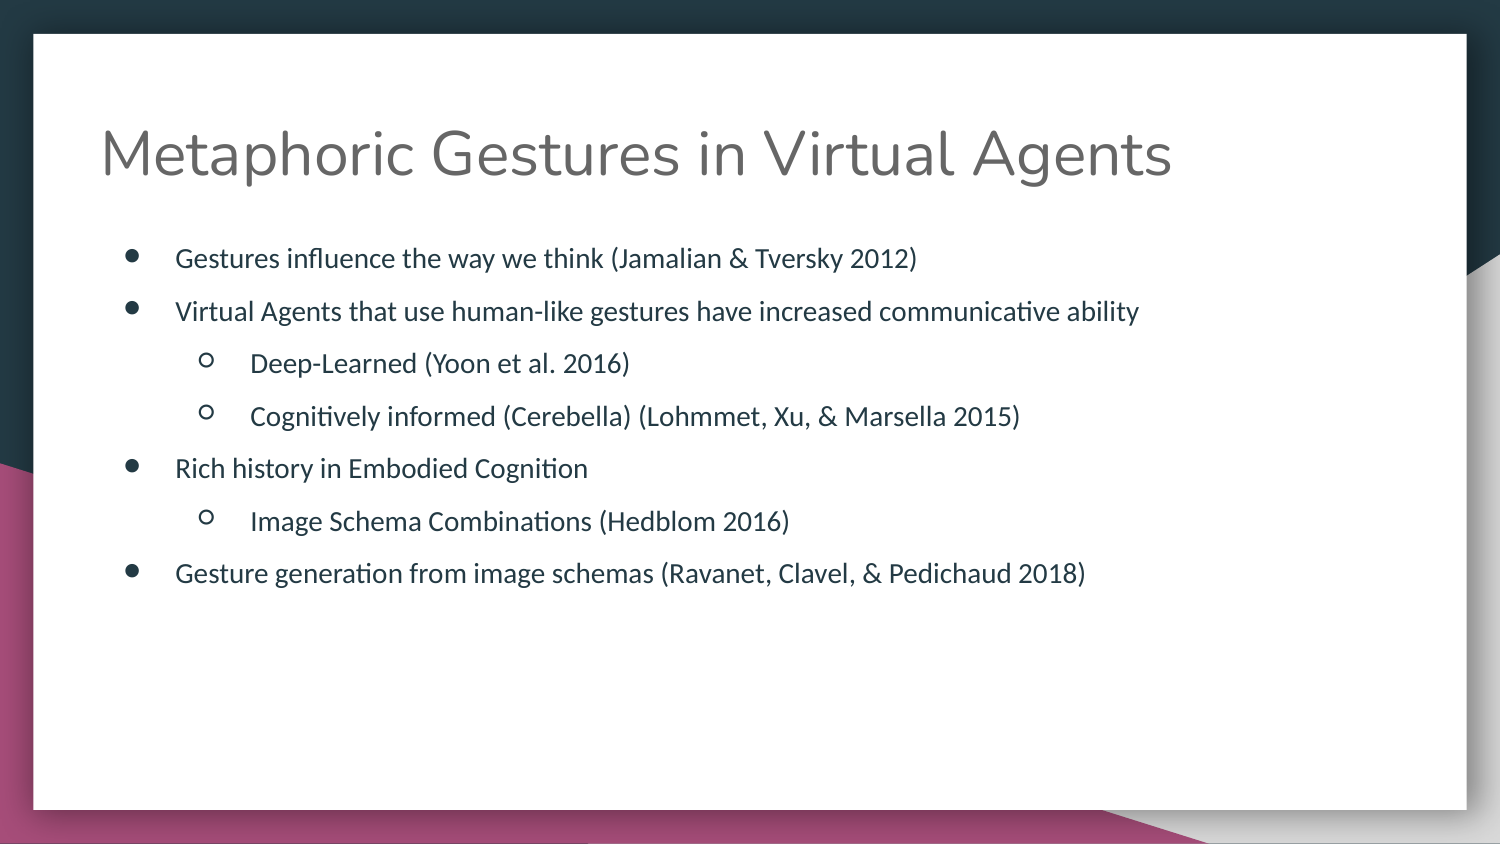

# Metaphoric Gestures in Virtual Agents
Gestures influence the way we think (Jamalian & Tversky 2012)
Virtual Agents that use human-like gestures have increased communicative ability
Deep-Learned (Yoon et al. 2016)
Cognitively informed (Cerebella) (Lohmmet, Xu, & Marsella 2015)
Rich history in Embodied Cognition
Image Schema Combinations (Hedblom 2016)
Gesture generation from image schemas (Ravanet, Clavel, & Pedichaud 2018)